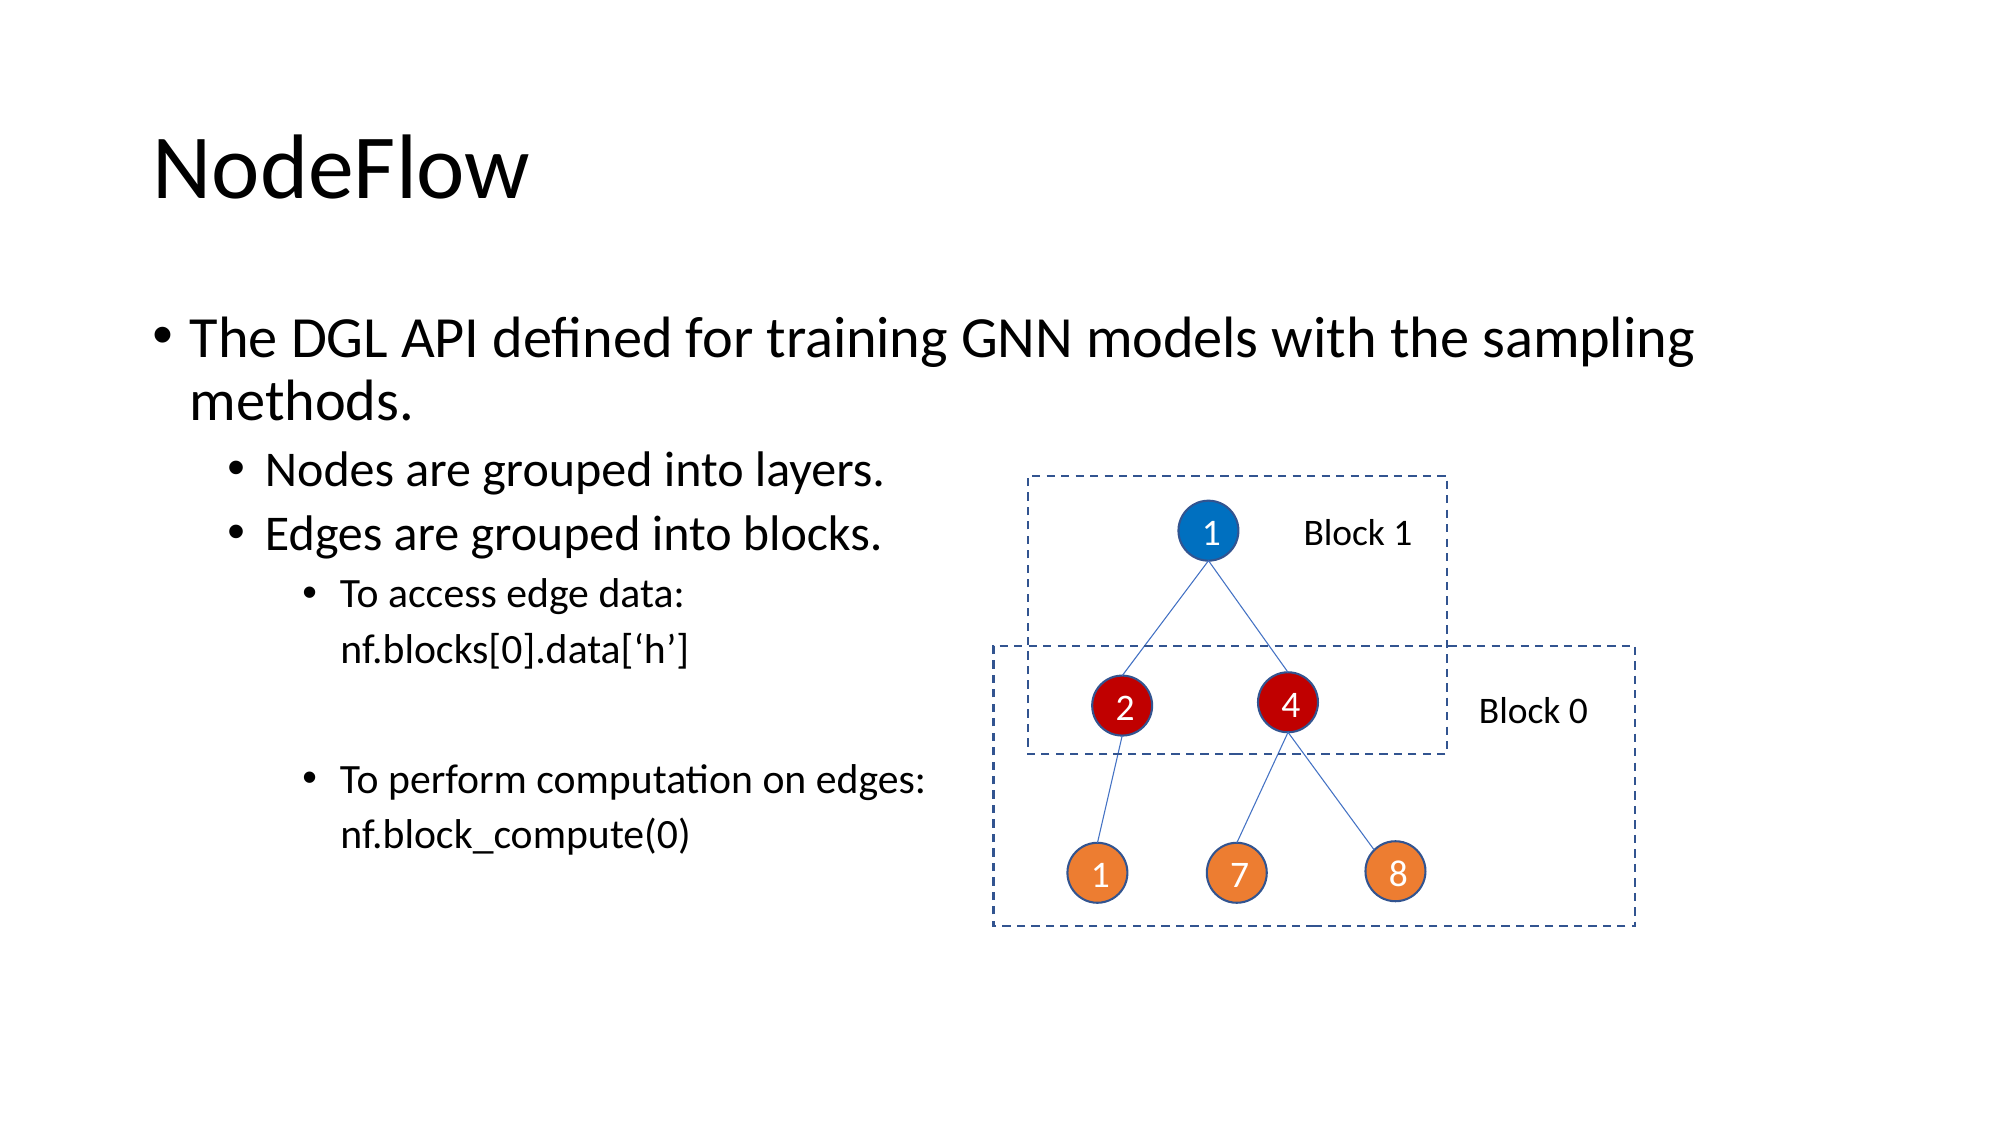

# NodeFlow
The DGL API defined for training GNN models with the sampling methods.
Nodes are grouped into layers.
Edges are grouped into blocks.
To access edge data:
    nf.blocks[0].data[‘h’]

To perform computation on edges:
    nf.block_compute(0)

1
Block 1

4
2
Block 0
8
1
7